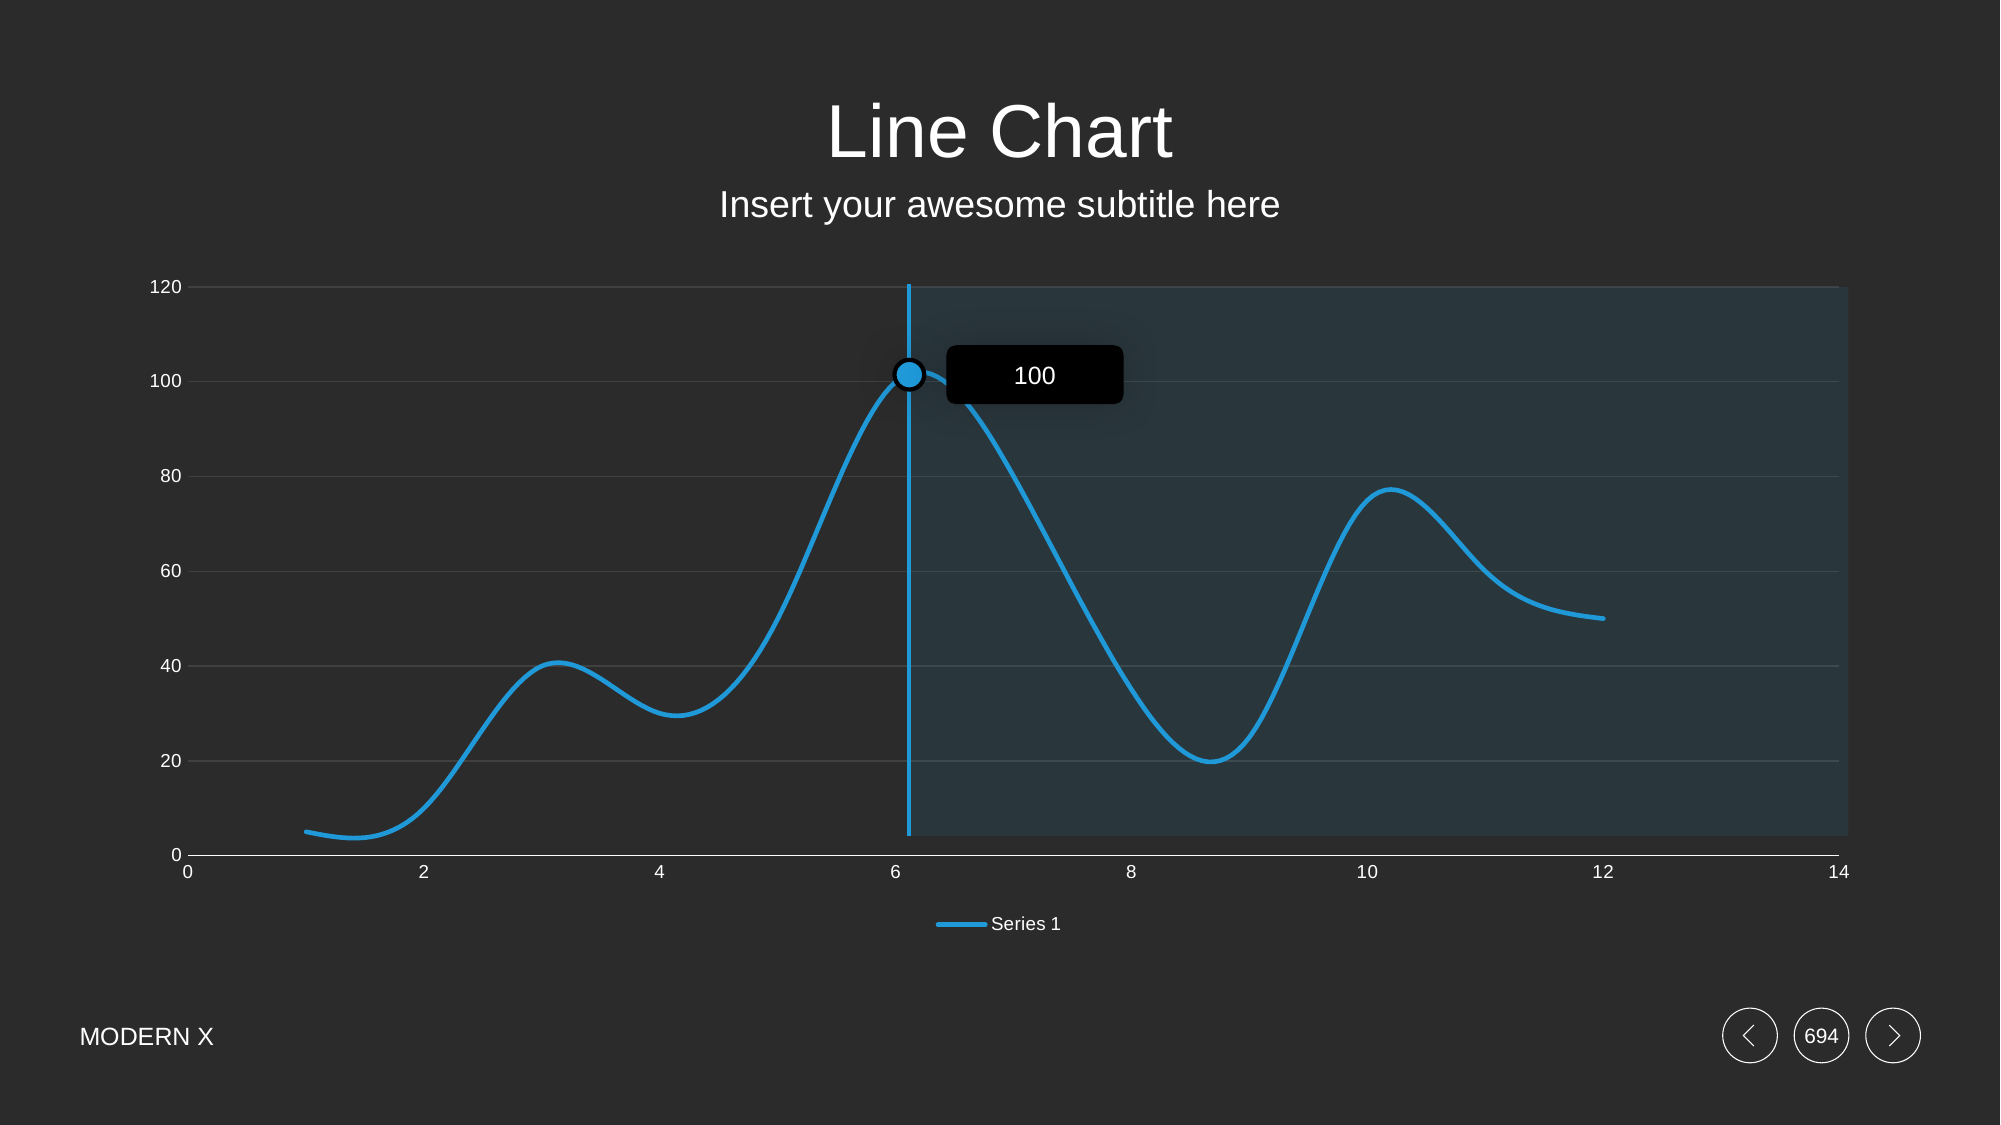

# Line Chart
Insert your awesome subtitle here

### Chart

| Category | Series 1 |
|---|---|
100